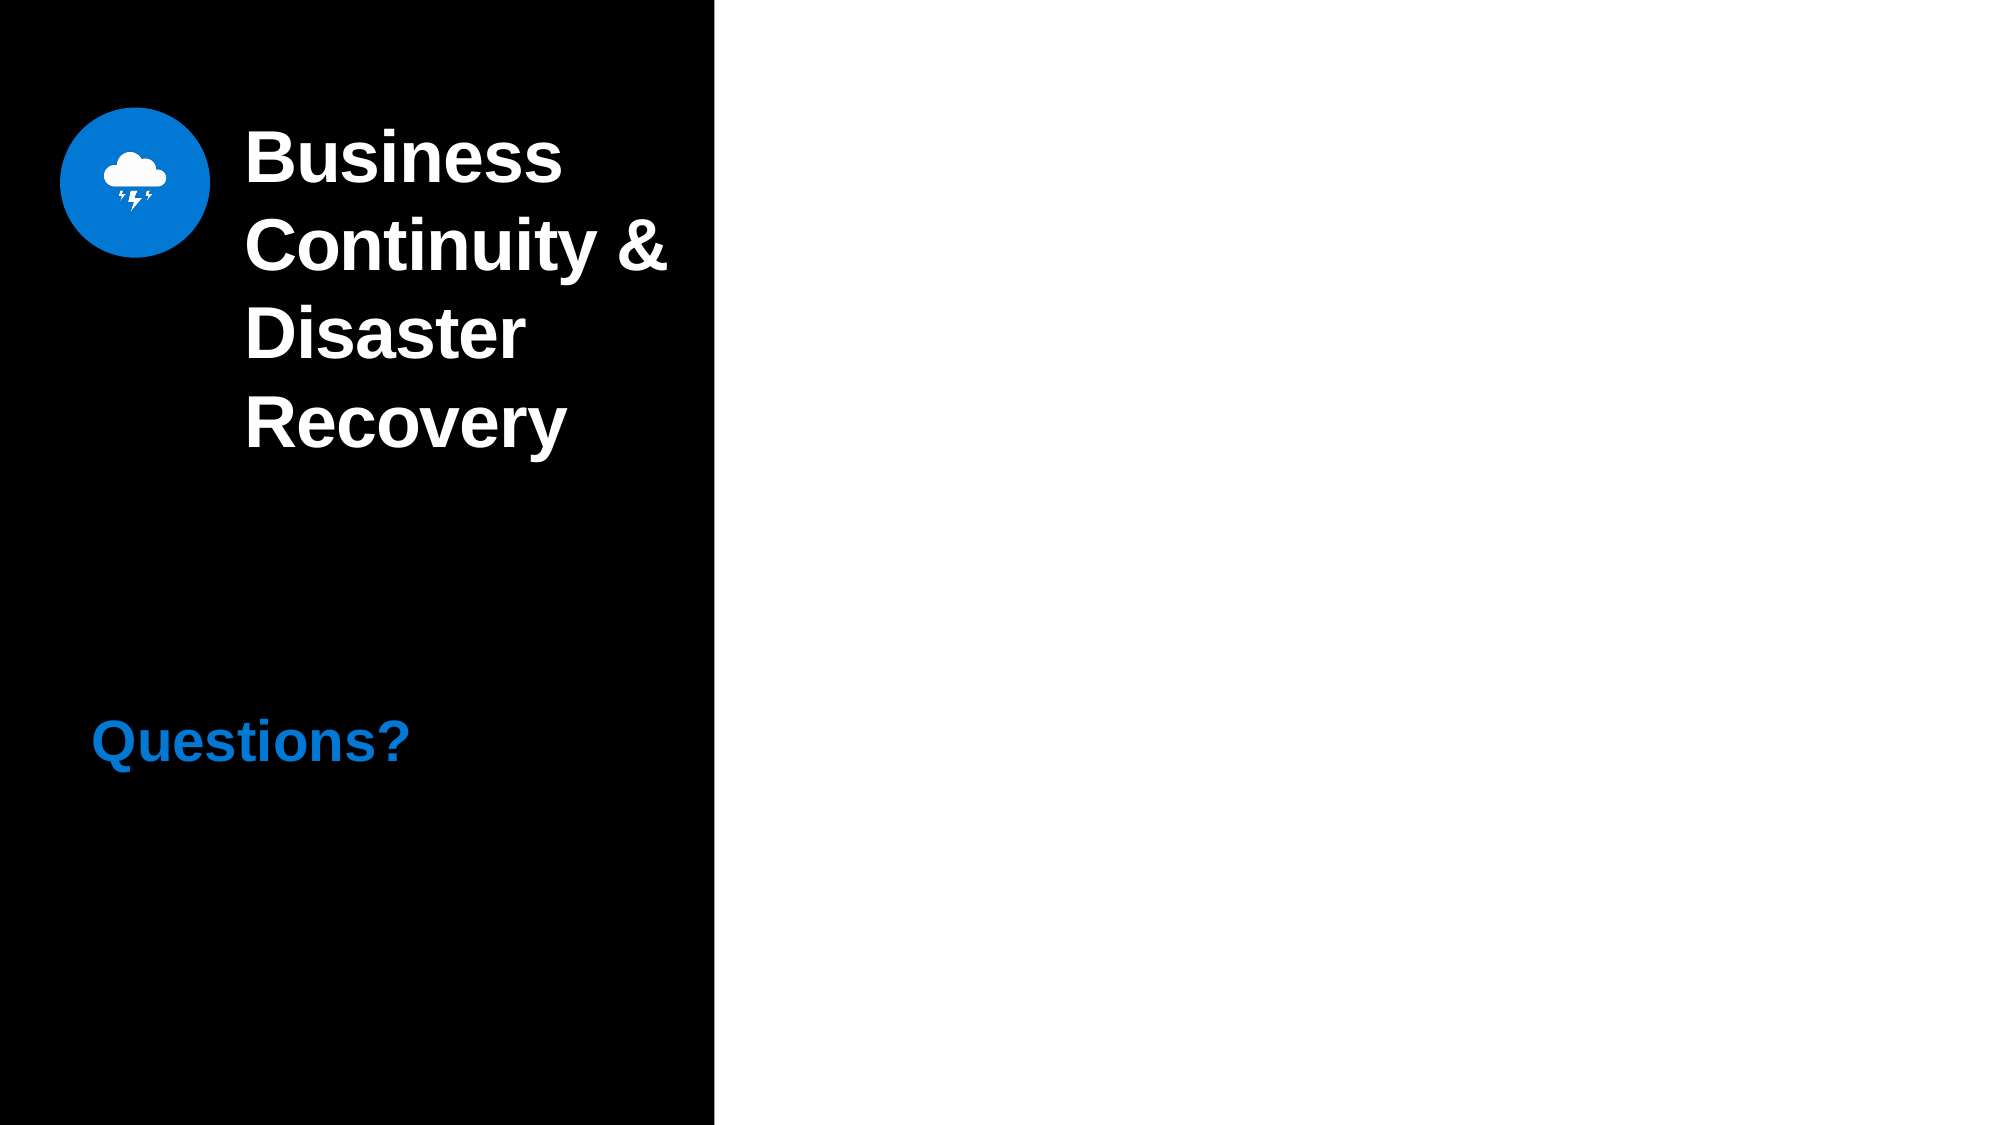

# Business Continuity & Disaster Recovery

Questions?